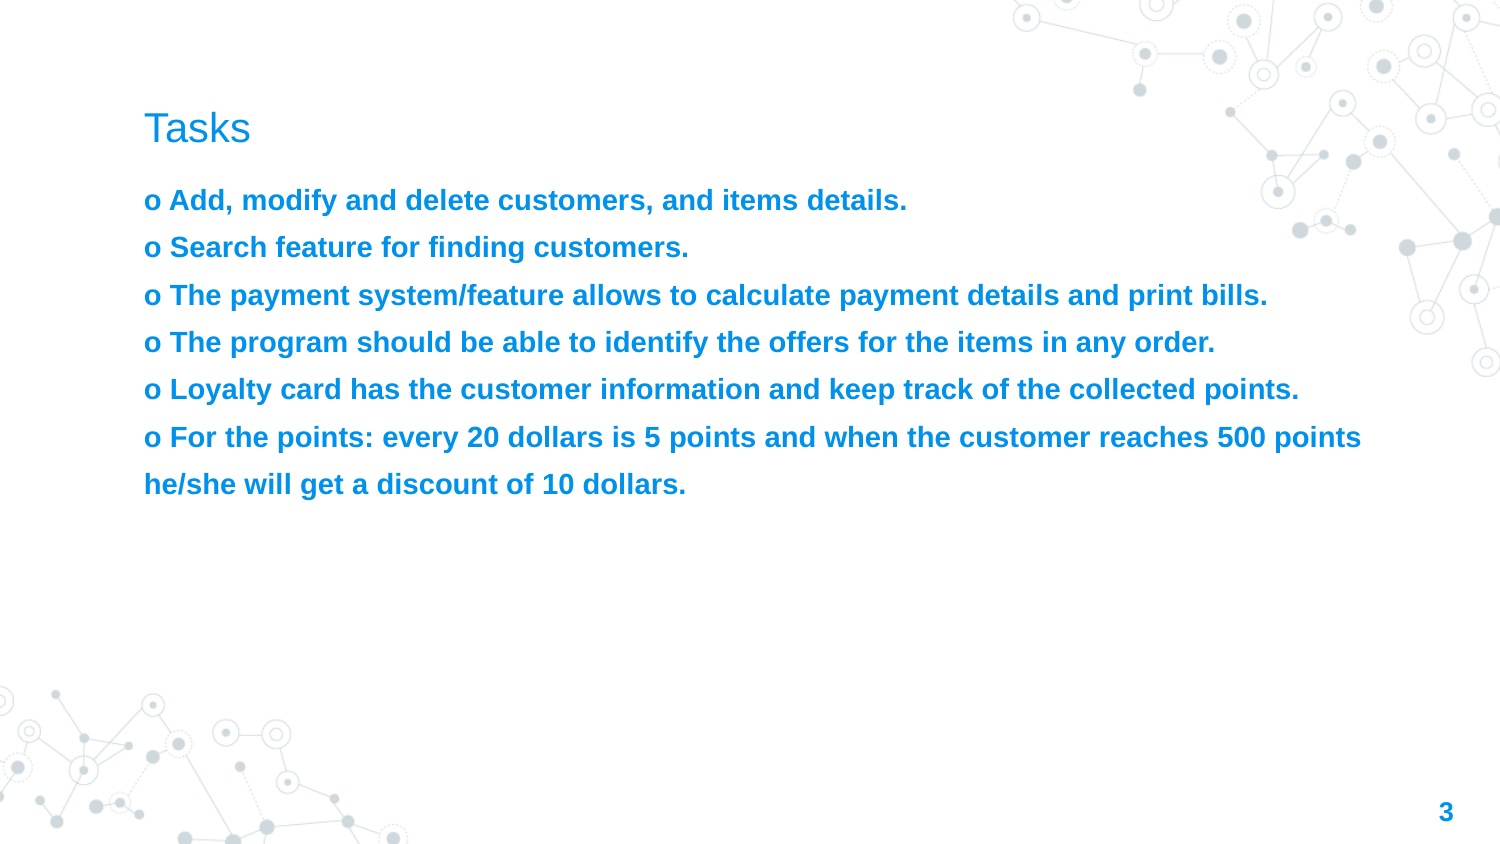

# Tasks
o Add, modify and delete customers, and items details.
o Search feature for finding customers.
o The payment system/feature allows to calculate payment details and print bills.
o The program should be able to identify the offers for the items in any order.
o Loyalty card has the customer information and keep track of the collected points.
o For the points: every 20 dollars is 5 points and when the customer reaches 500 points
he/she will get a discount of 10 dollars.

3